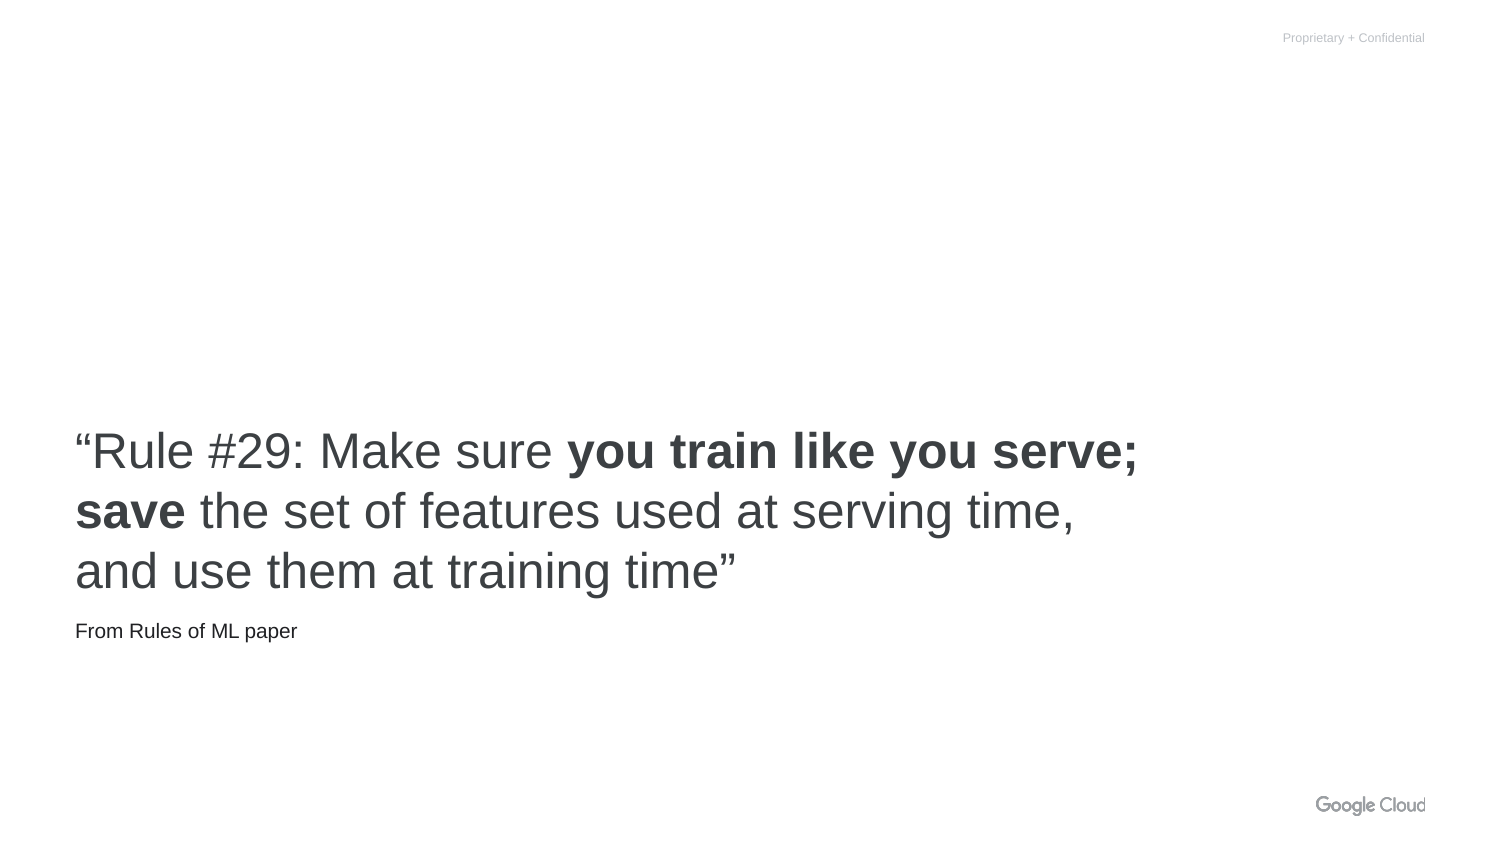

# “Rule #29: Make sure you train like you serve;
save the set of features used at serving time,
and use them at training time”

From Rules of ML paper